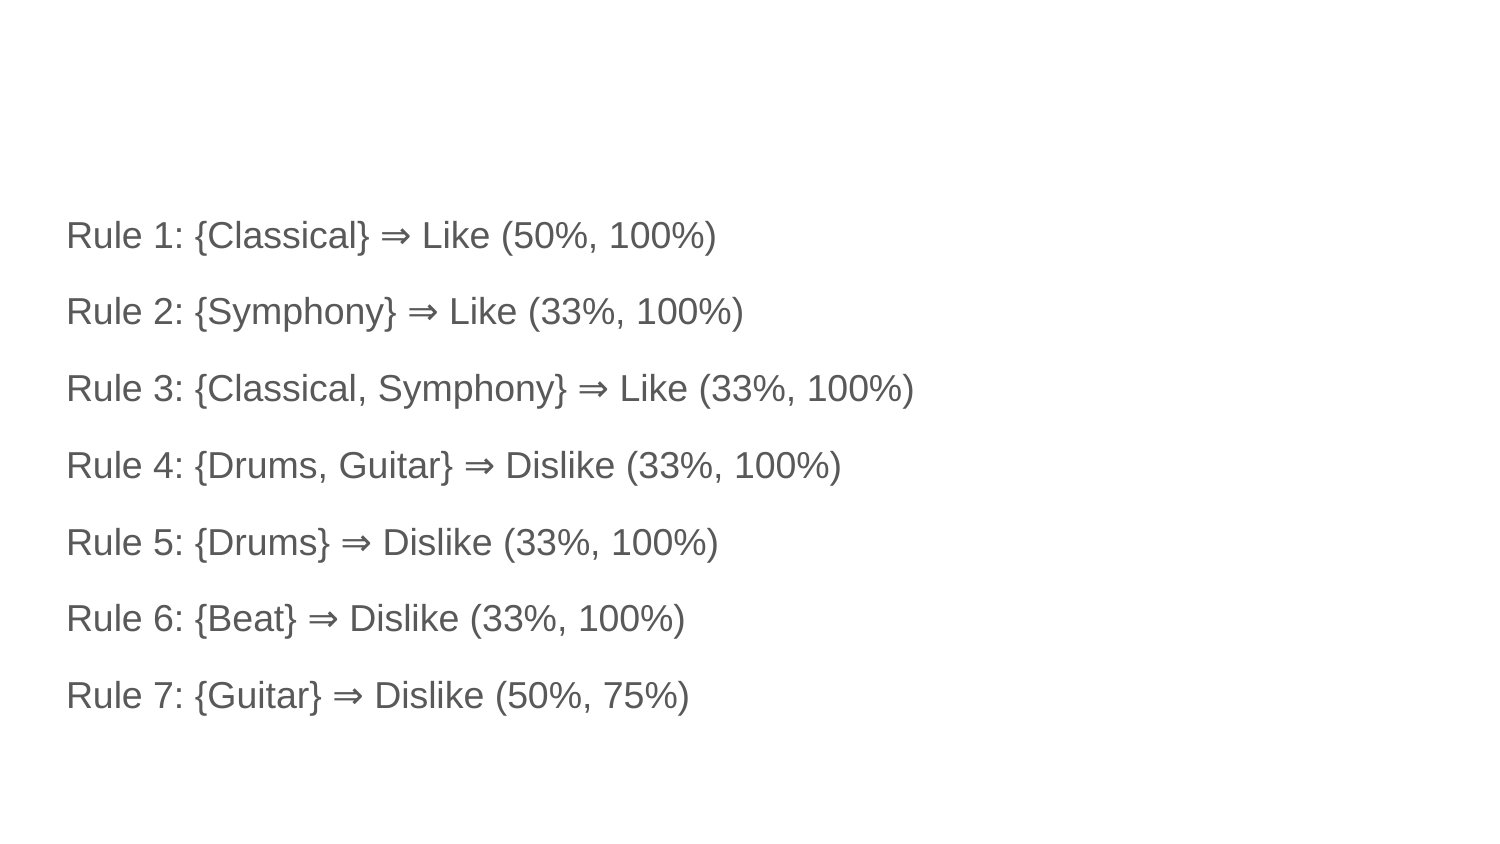

#
Rule 1: {Classical} ⇒ Like (50%, 100%)
Rule 2: {Symphony} ⇒ Like (33%, 100%)
Rule 3: {Classical, Symphony} ⇒ Like (33%, 100%)
Rule 4: {Drums, Guitar} ⇒ Dislike (33%, 100%)
Rule 5: {Drums} ⇒ Dislike (33%, 100%)
Rule 6: {Beat} ⇒ Dislike (33%, 100%)
Rule 7: {Guitar} ⇒ Dislike (50%, 75%)